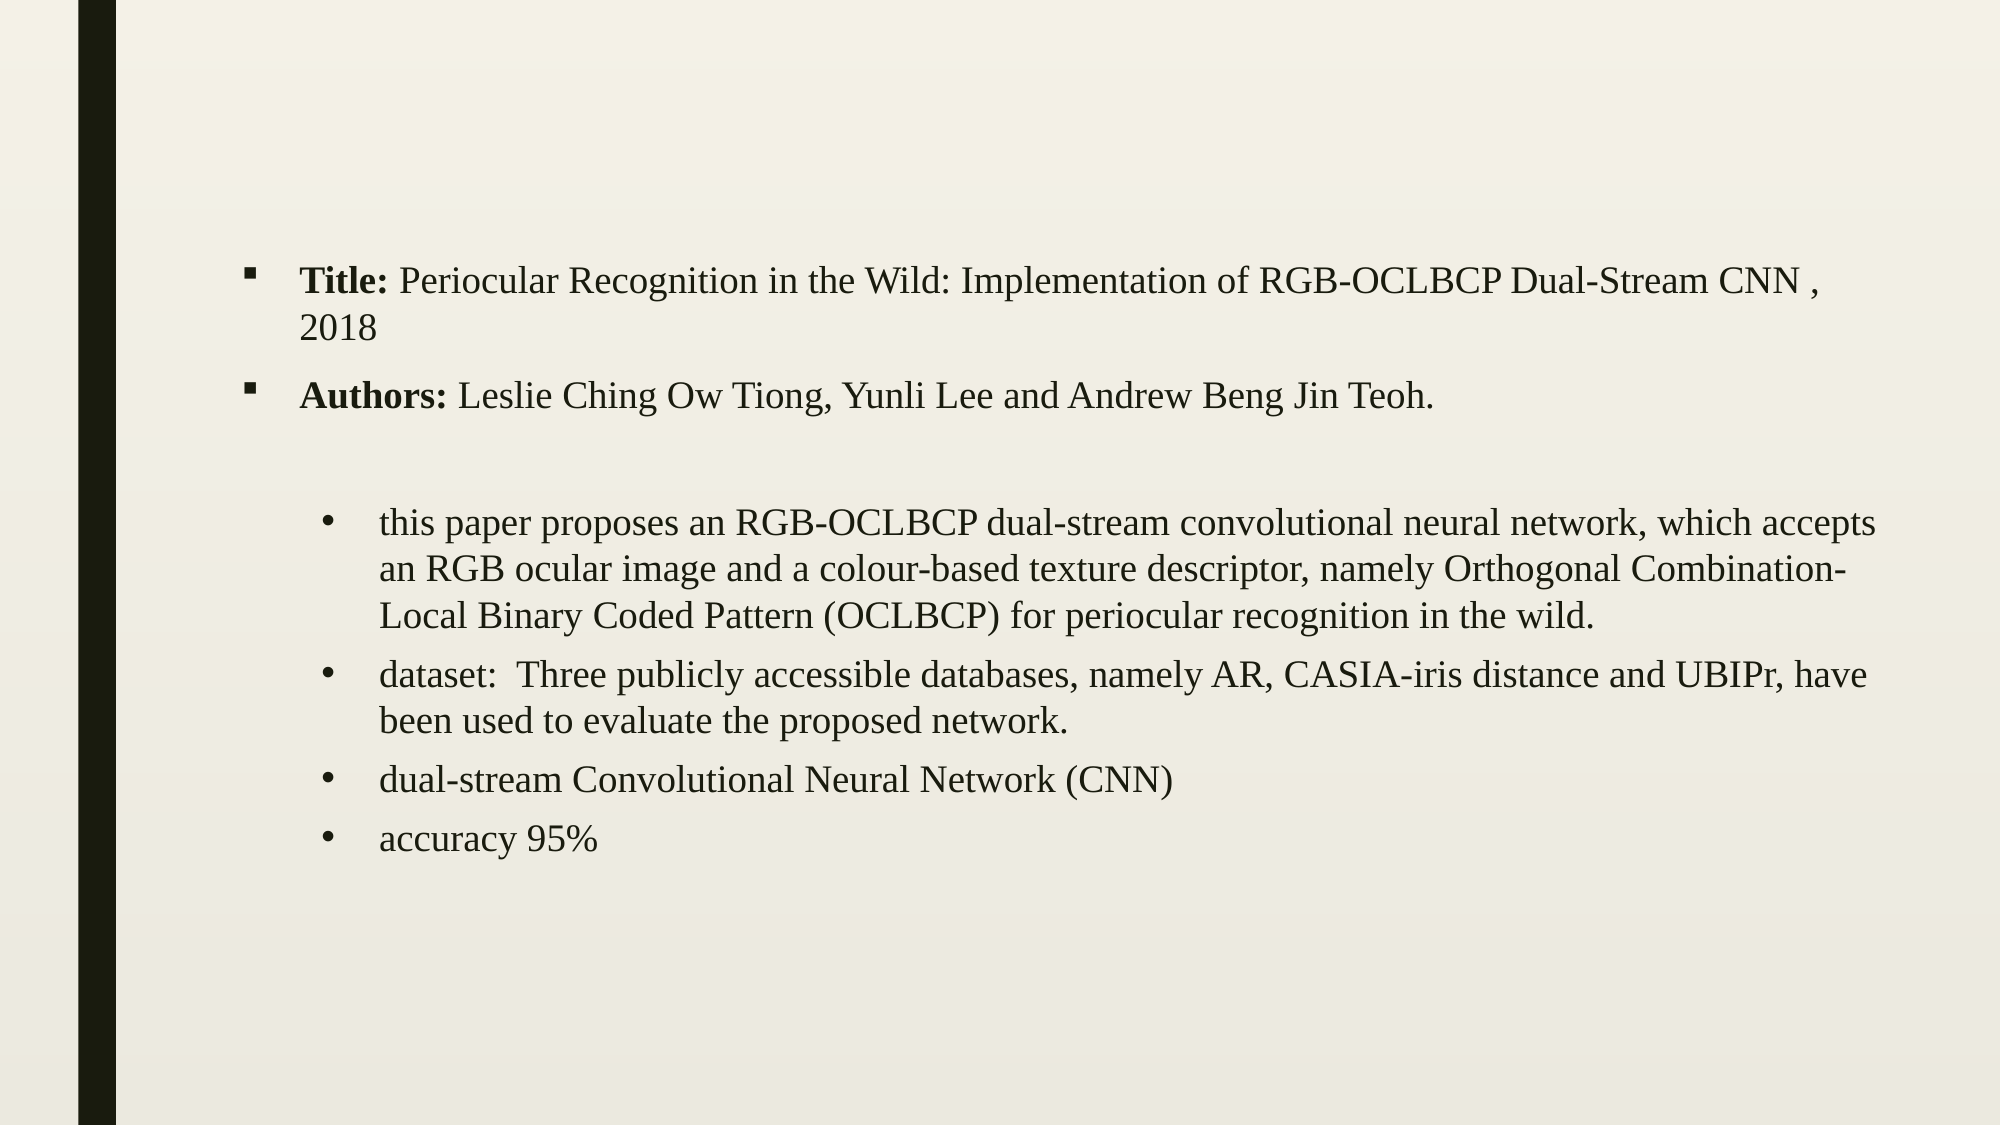

Title: Periocular Recognition in the Wild: Implementation of RGB-OCLBCP Dual-Stream CNN , 2018
Authors: Leslie Ching Ow Tiong, Yunli Lee and Andrew Beng Jin Teoh.

this paper proposes an RGB-OCLBCP dual-stream convolutional neural network, which accepts an RGB ocular image and a colour-based texture descriptor, namely Orthogonal Combination-Local Binary Coded Pattern (OCLBCP) for periocular recognition in the wild.
dataset:  Three publicly accessible databases, namely AR, CASIA-iris distance and UBIPr, have been used to evaluate the proposed network.
dual-stream Convolutional Neural Network (CNN)
accuracy 95%